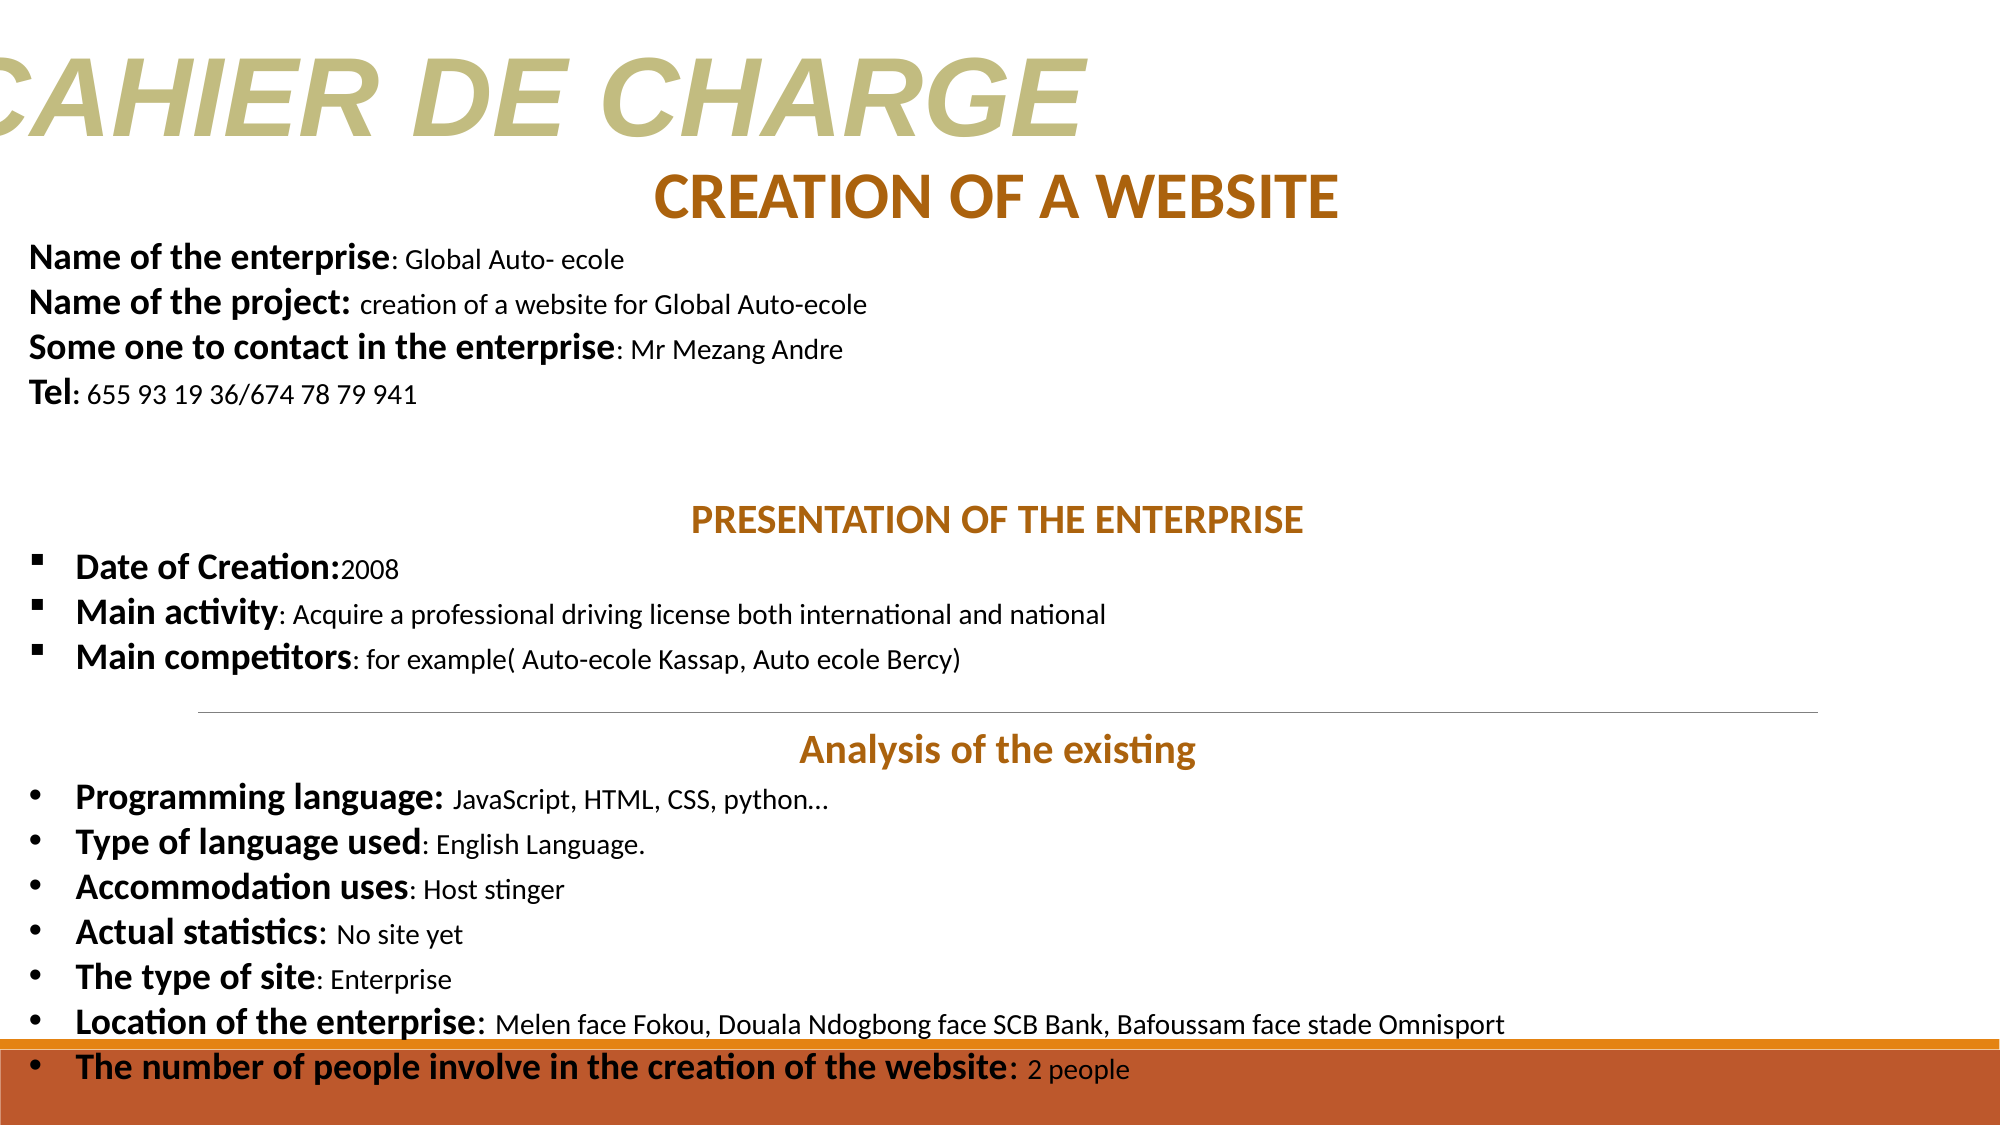

CREATION OF A WEBSITE
Name of the enterprise: Global Auto- ecole
Name of the project: creation of a website for Global Auto-ecole
Some one to contact in the enterprise: Mr Mezang Andre
Tel: 655 93 19 36/674 78 79 941

PRESENTATION OF THE ENTERPRISE
Date of Creation:2008
Main activity: Acquire a professional driving license both international and national
Main competitors: for example( Auto-ecole Kassap, Auto ecole Bercy)

Analysis of the existing
Programming language: JavaScript, HTML, CSS, python…
Type of language used: English Language.
Accommodation uses: Host stinger
Actual statistics: No site yet
The type of site: Enterprise
Location of the enterprise: Melen face Fokou, Douala Ndogbong face SCB Bank, Bafoussam face stade Omnisport
The number of people involve in the creation of the website: 2 people

CAHIER DE CHARGE